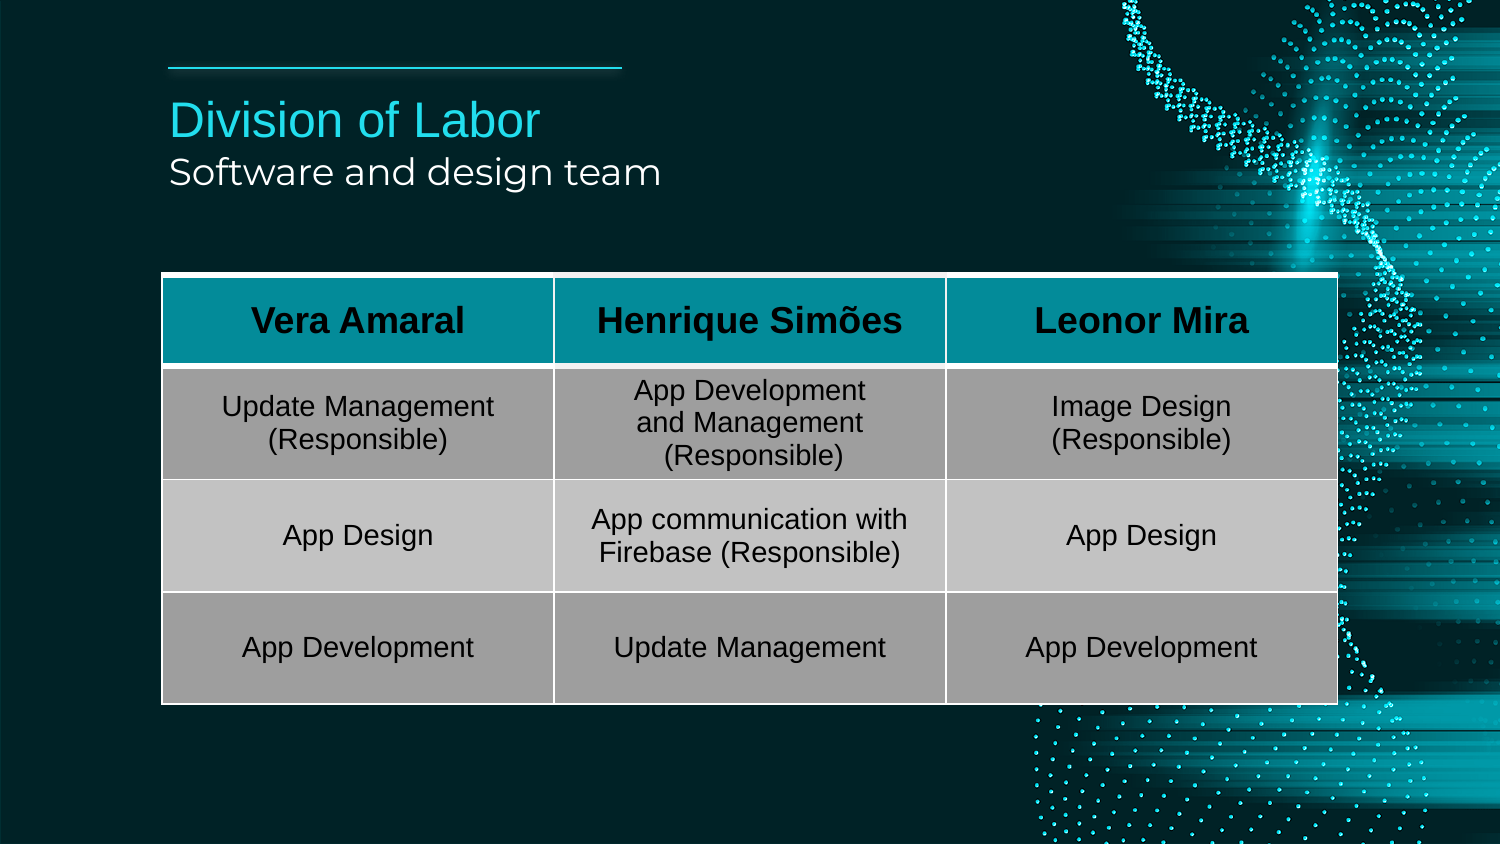

# Division of Labor
Software and design team

| Vera Amaral | Henrique Simões | Leonor Mira |
| --- | --- | --- |
| Update Management (Responsible) | App Development and Management (Responsible) | Image Design (Responsible) |
| App Design | App communication with Firebase (Responsible) | App Design |
| App Development | Update Management | App Development |